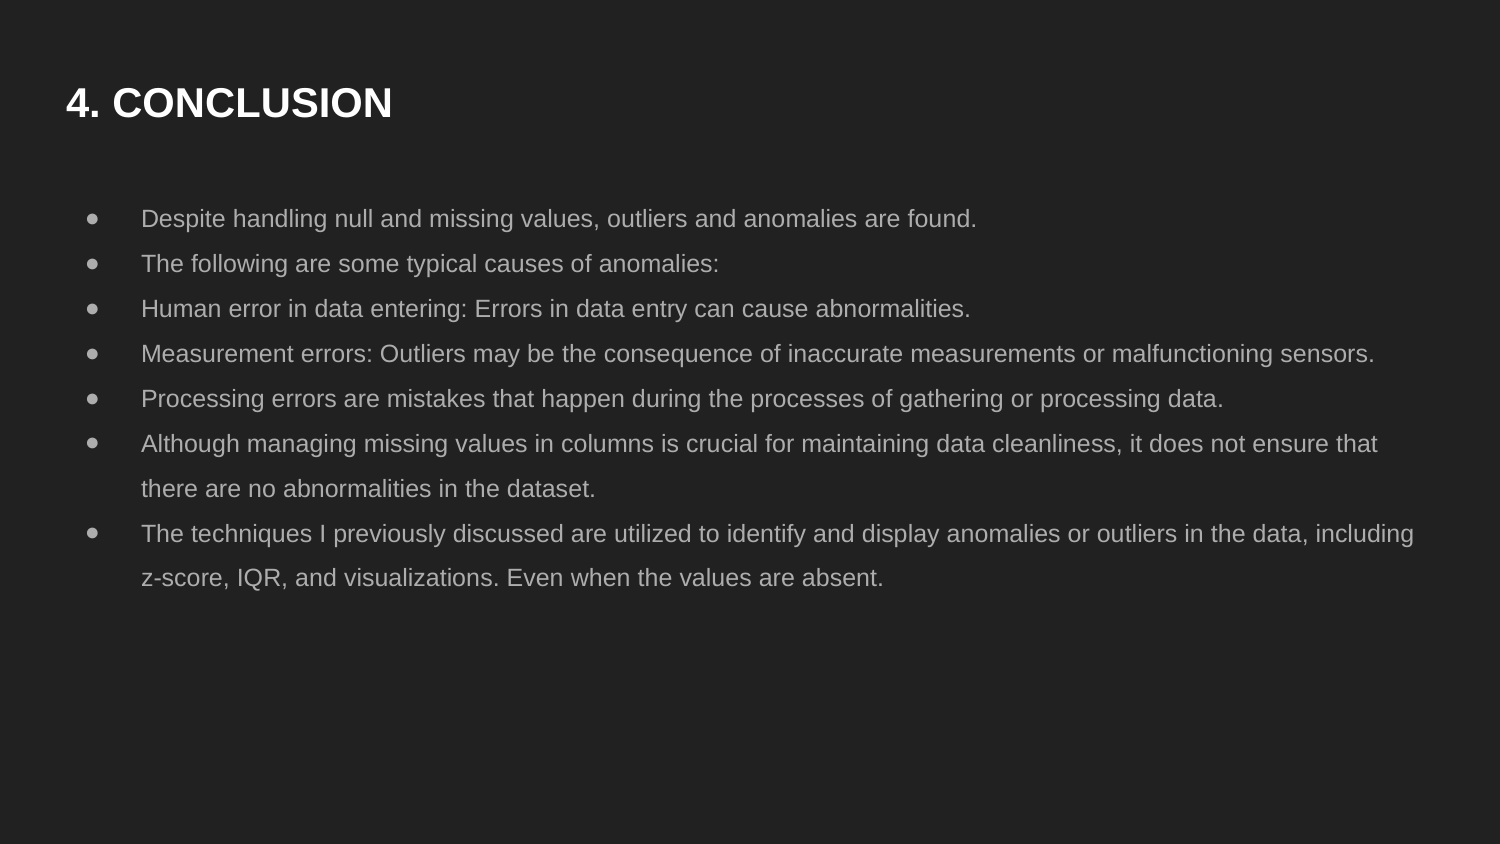

# 4. CONCLUSION
Despite handling null and missing values, outliers and anomalies are found.
The following are some typical causes of anomalies:
Human error in data entering: Errors in data entry can cause abnormalities.
Measurement errors: Outliers may be the consequence of inaccurate measurements or malfunctioning sensors.
Processing errors are mistakes that happen during the processes of gathering or processing data.
Although managing missing values in columns is crucial for maintaining data cleanliness, it does not ensure that there are no abnormalities in the dataset.
The techniques I previously discussed are utilized to identify and display anomalies or outliers in the data, including z-score, IQR, and visualizations. Even when the values are absent.